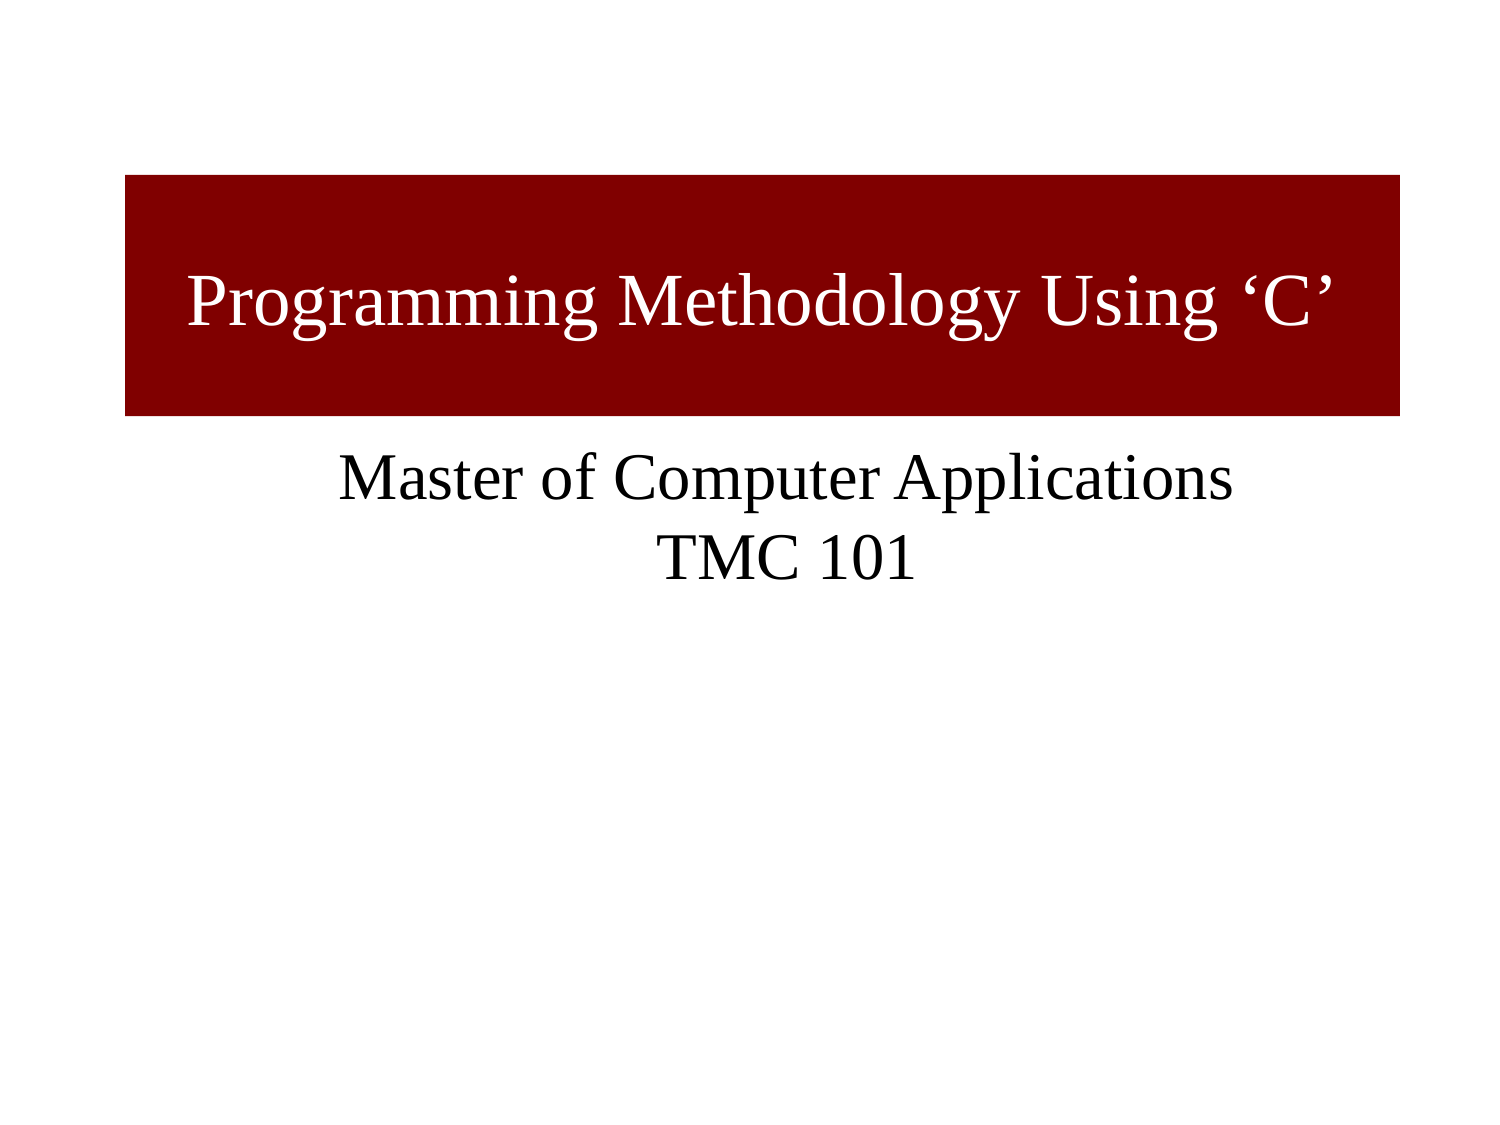

# Programming Methodology Using ‘C’
Master of Computer Applications TMC 101